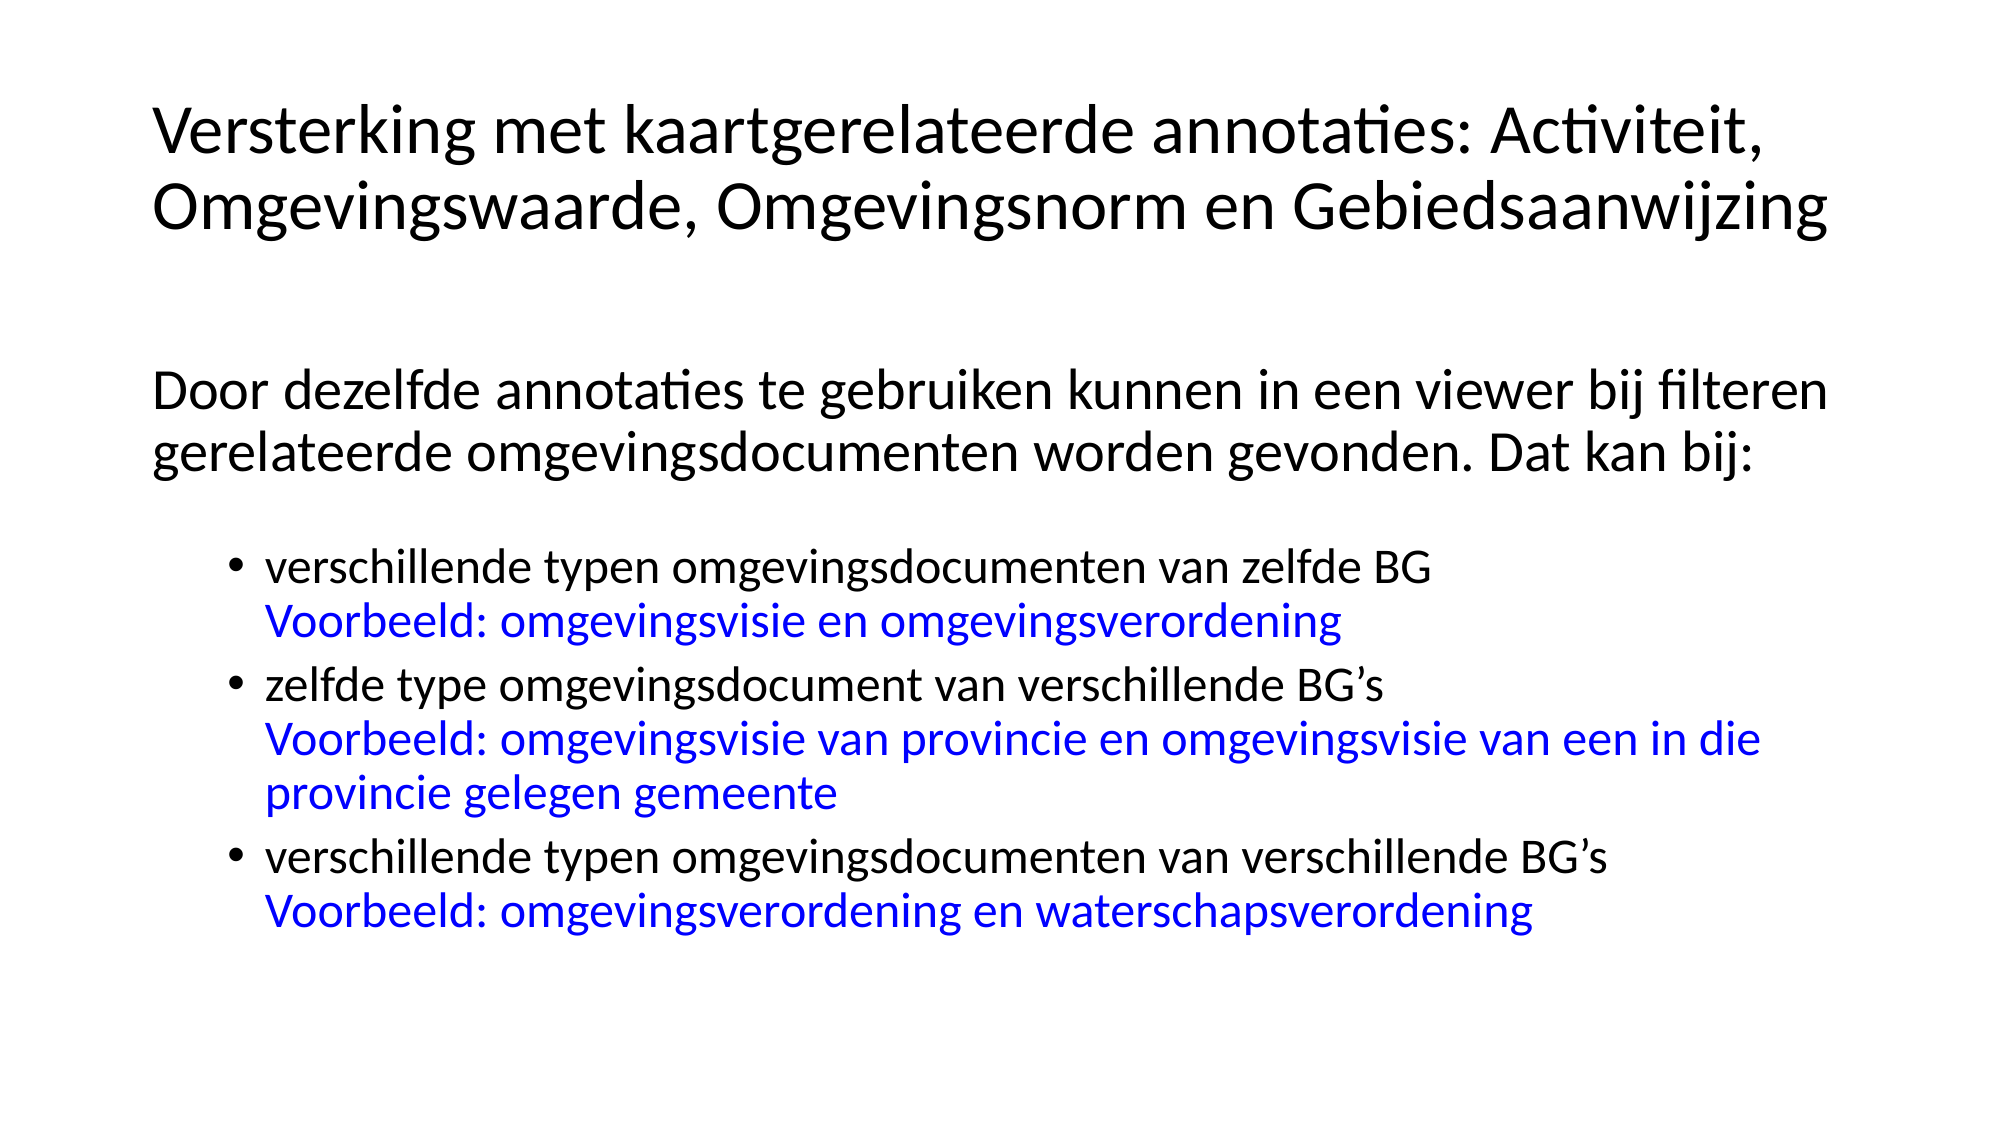

# Versterking met kaartgerelateerde annotaties: Activiteit, Omgevingswaarde, Omgevingsnorm en Gebiedsaanwijzing
Door dezelfde annotaties te gebruiken kunnen in een viewer bij filteren gerelateerde omgevingsdocumenten worden gevonden. Dat kan bij:
verschillende typen omgevingsdocumenten van zelfde BG
Voorbeeld: omgevingsvisie en omgevingsverordening
zelfde type omgevingsdocument van verschillende BG’s
Voorbeeld: omgevingsvisie van provincie en omgevingsvisie van een in die provincie gelegen gemeente
verschillende typen omgevingsdocumenten van verschillende BG’s
Voorbeeld: omgevingsverordening en waterschapsverordening